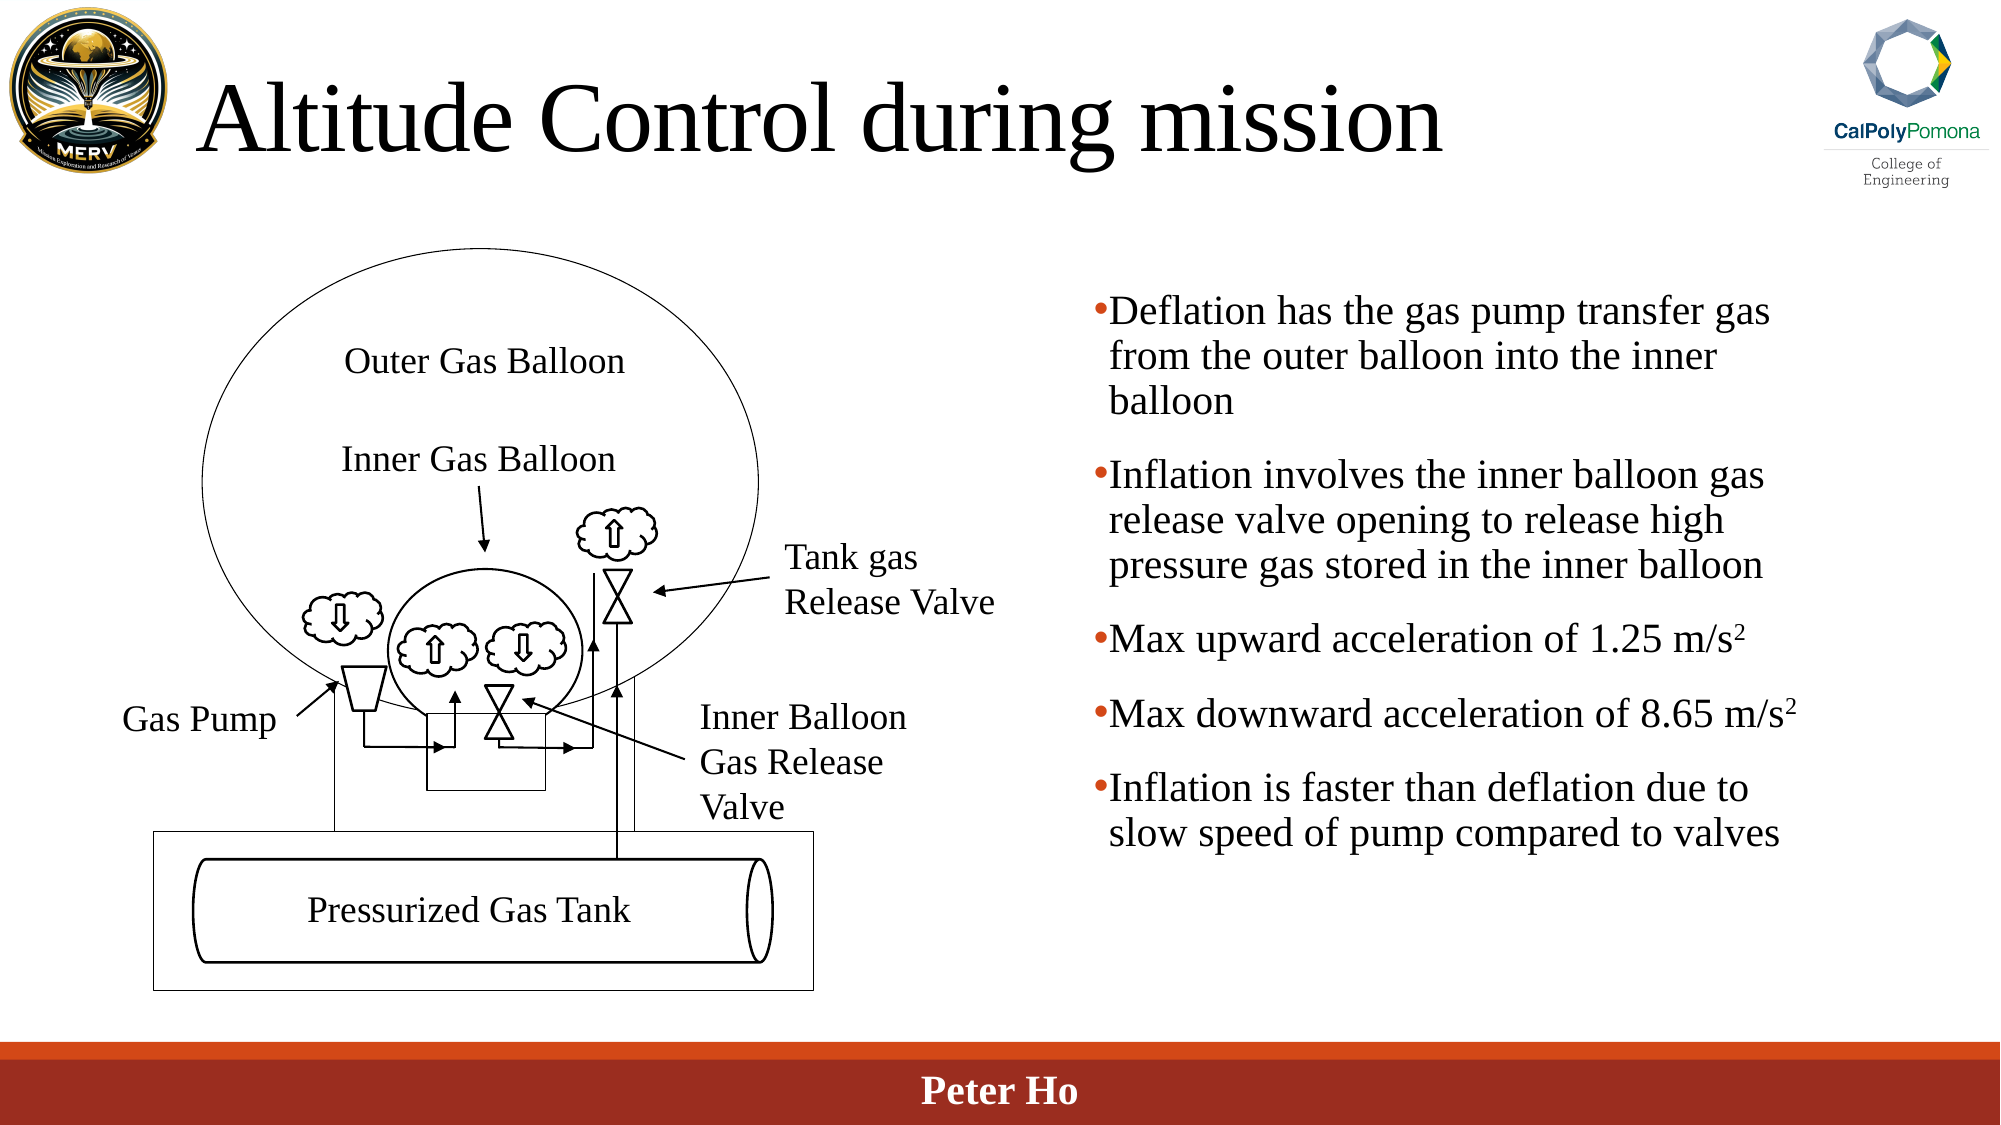

# Altitude Control during mission

Deflation has the gas pump transfer gas from the outer balloon into the inner balloon
Inflation involves the inner balloon gas release valve opening to release high pressure gas stored in the inner balloon
Max upward acceleration of 1.25 m/s2
Max downward acceleration of 8.65 m/s2
Inflation is faster than deflation due to slow speed of pump compared to valves
Outer Gas Balloon
Inner Gas Balloon

Tank gas Release Valve

Inner Balloon Gas Release Valve

Gas Pump

Pressurized Gas Tank
Peter Ho
35